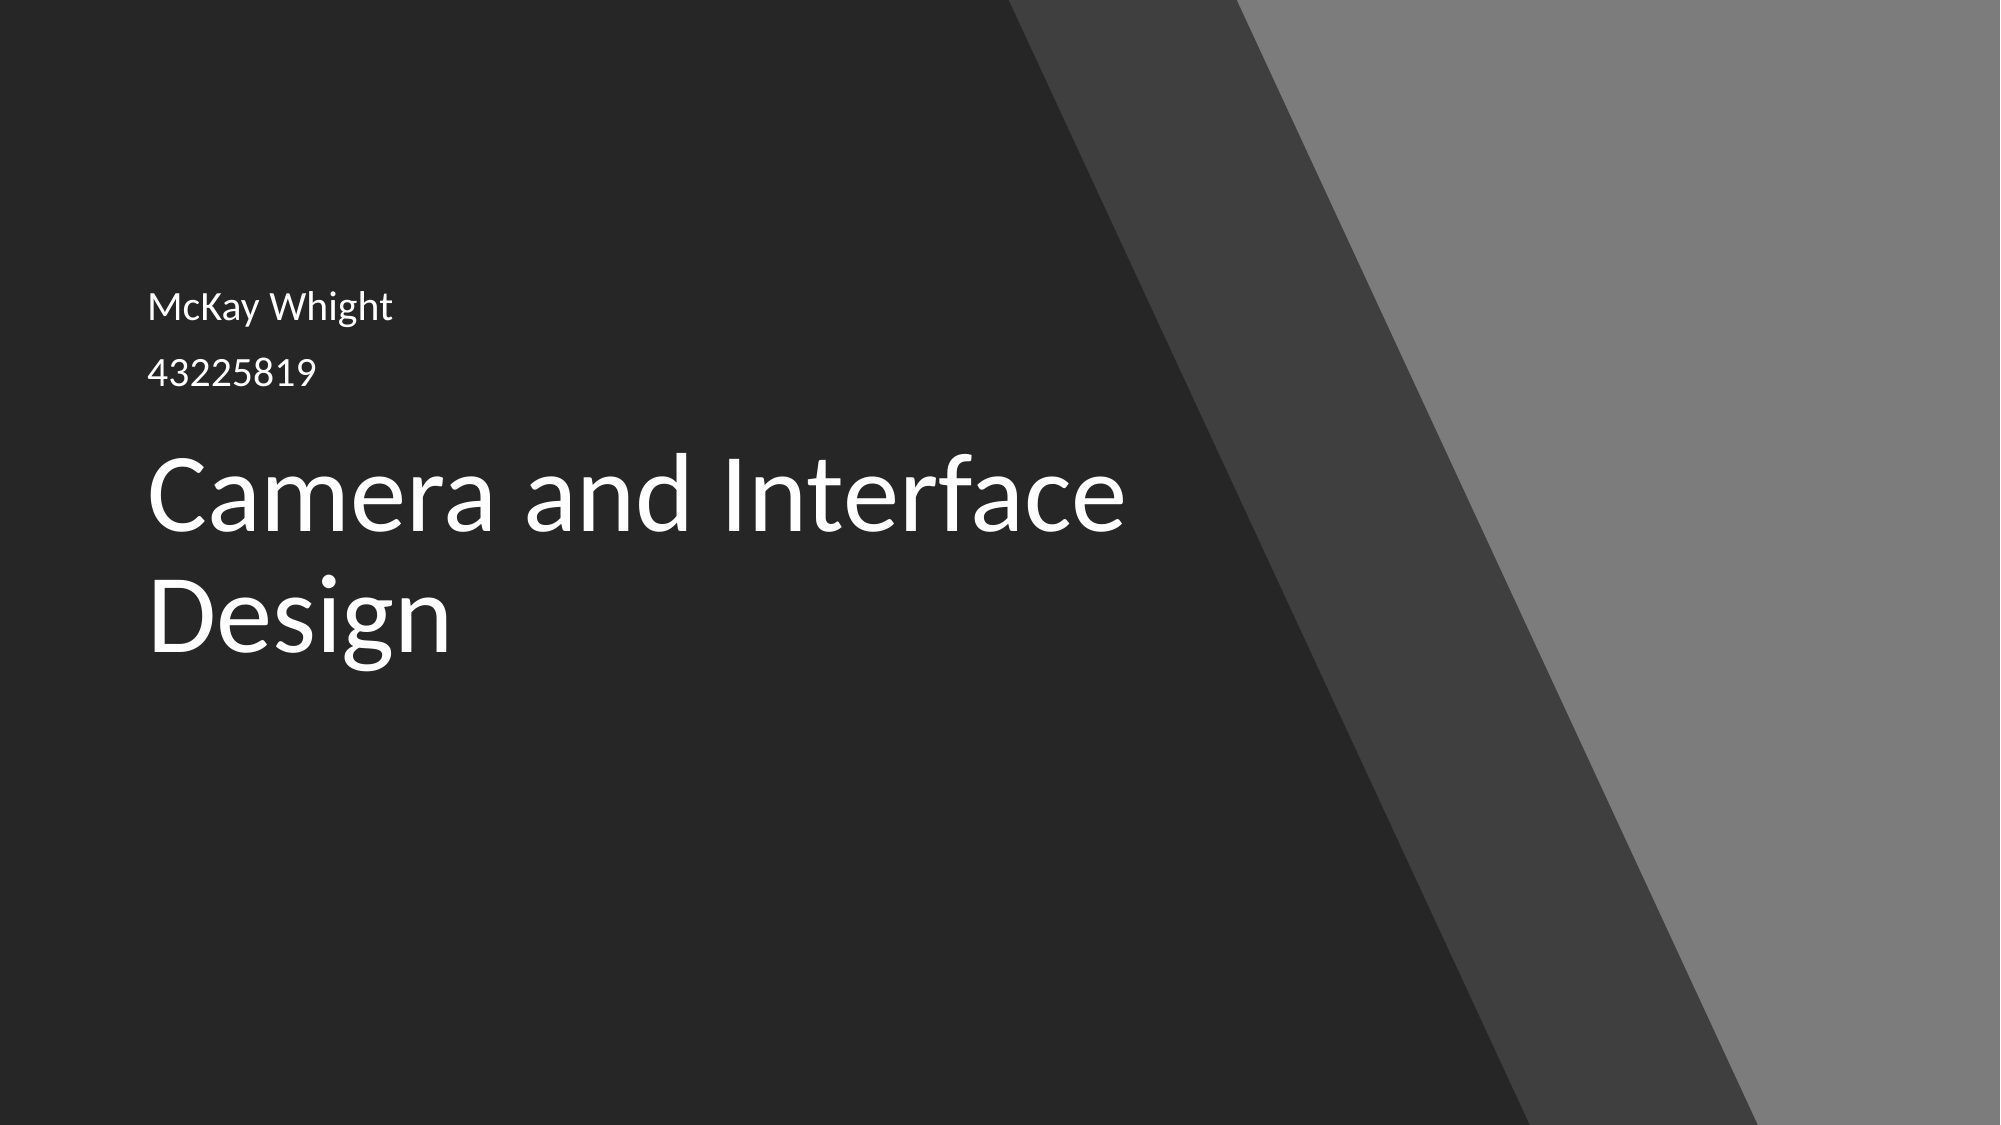

McKay Whight
43225819
# Camera and Interface Design